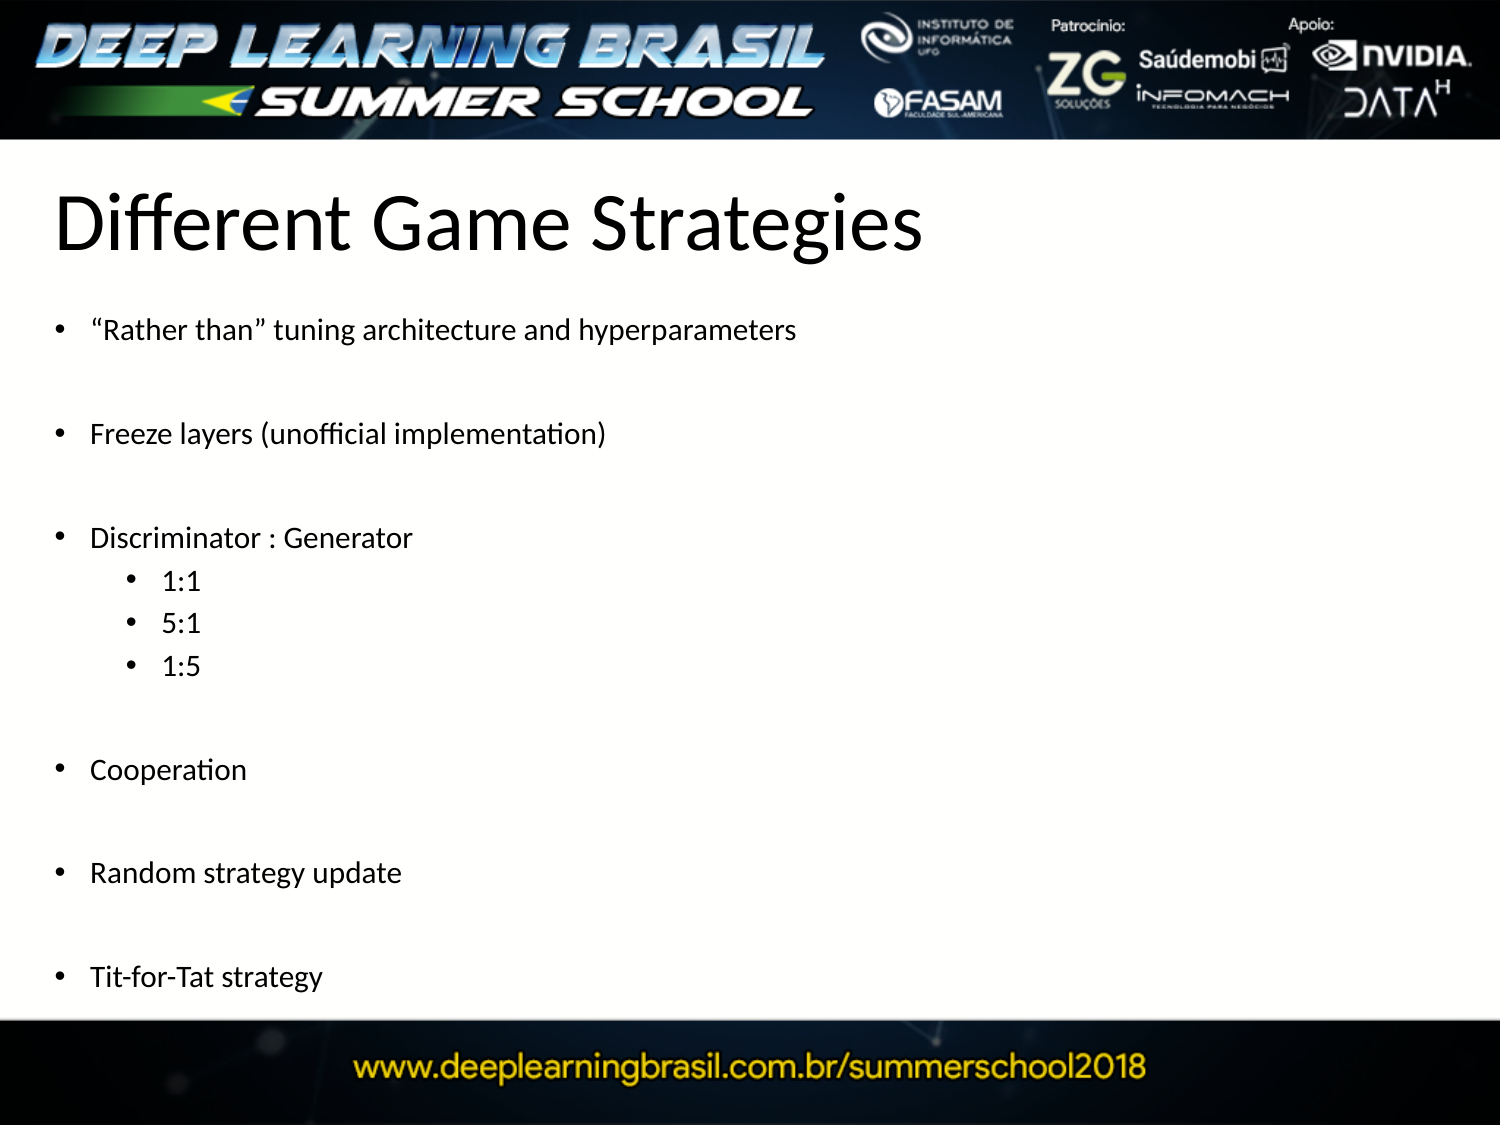

# Different Game Strategies
“Rather than” tuning architecture and hyperparameters

Freeze layers (unofficial implementation)

Discriminator : Generator
1:1
5:1
1:5

Cooperation

Random strategy update

Tit-for-Tat strategy